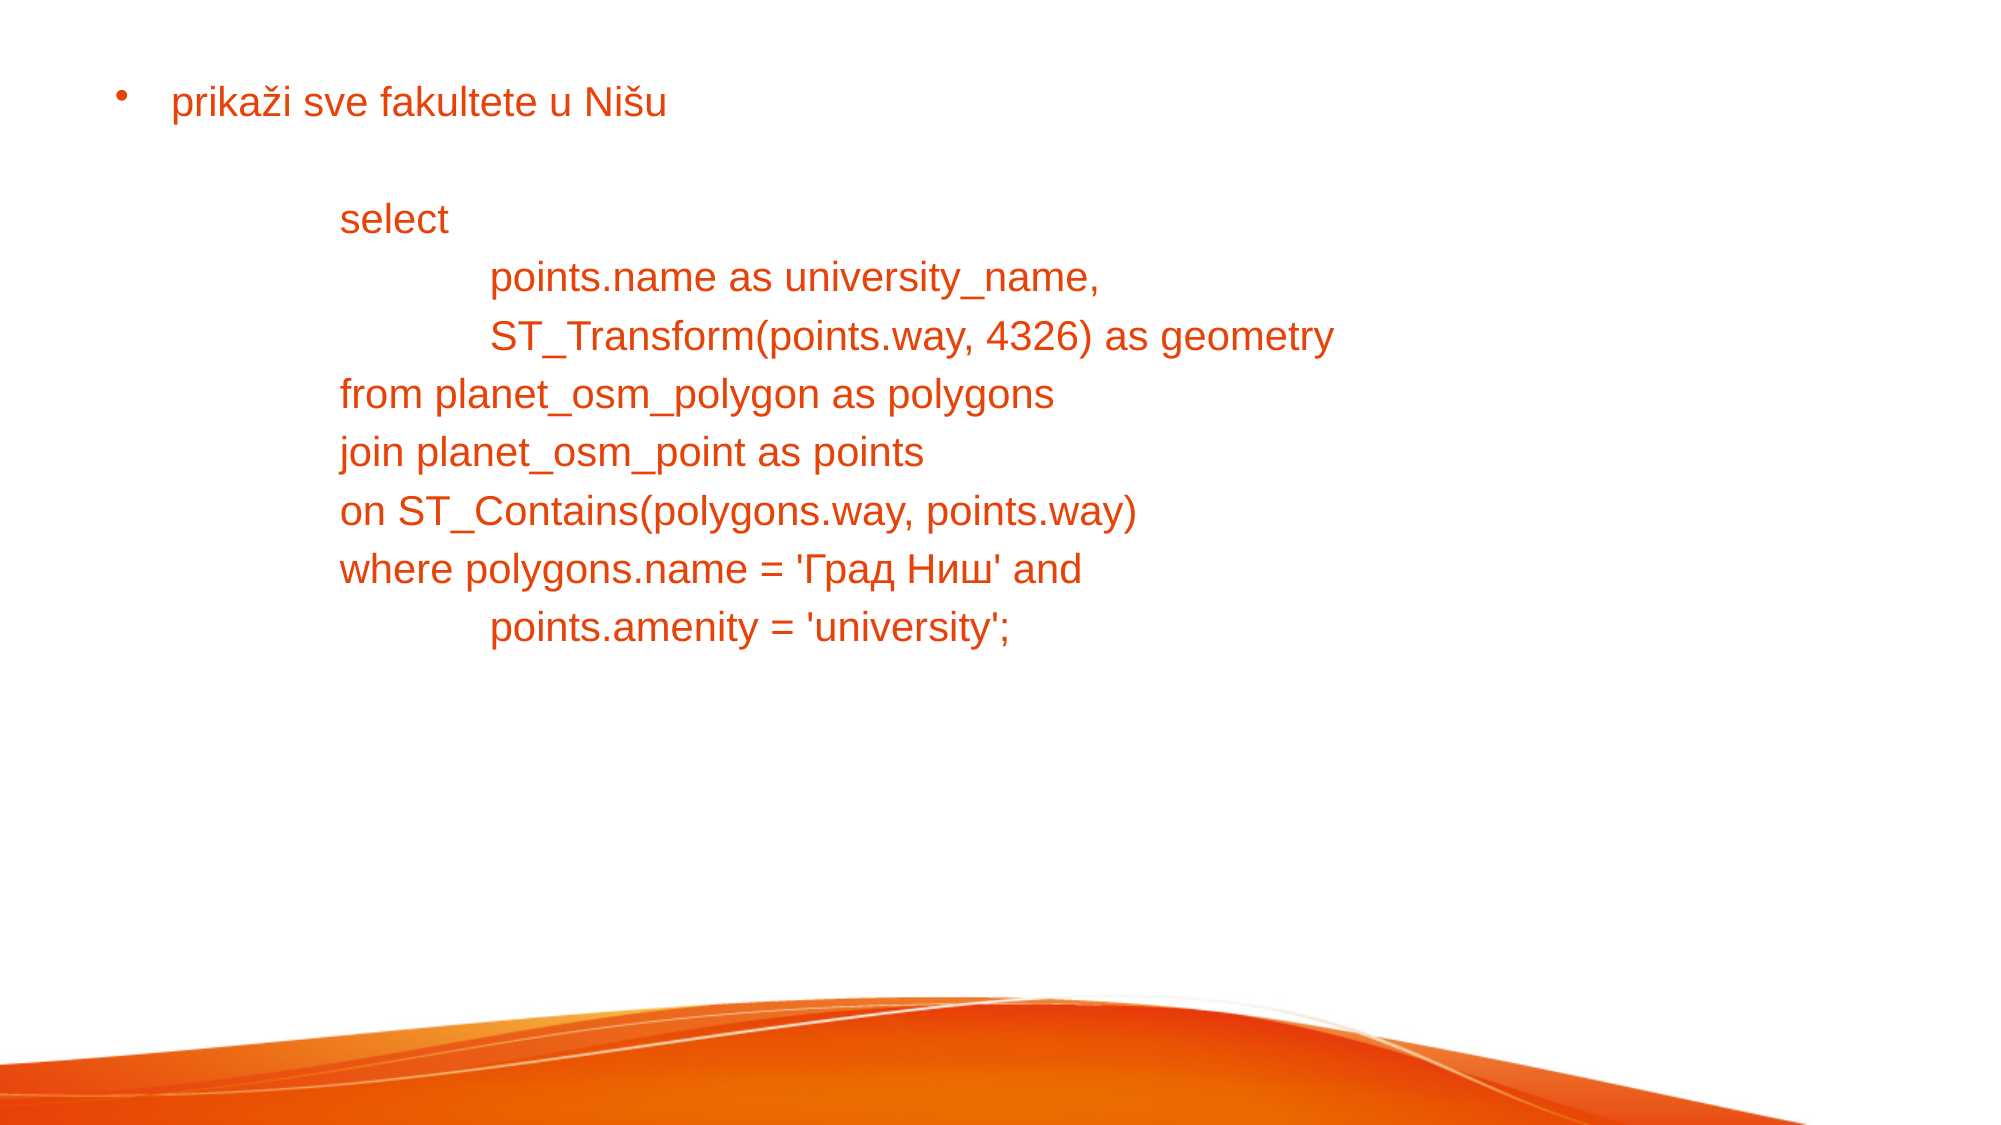

prikaži sve fakultete u Nišu

	select
		points.name as university_name,
		ST_Transform(points.way, 4326) as geometry
	from planet_osm_polygon as polygons
	join planet_osm_point as points
	on ST_Contains(polygons.way, points.way)
	where polygons.name = 'Град Ниш' and
		points.amenity = 'university';